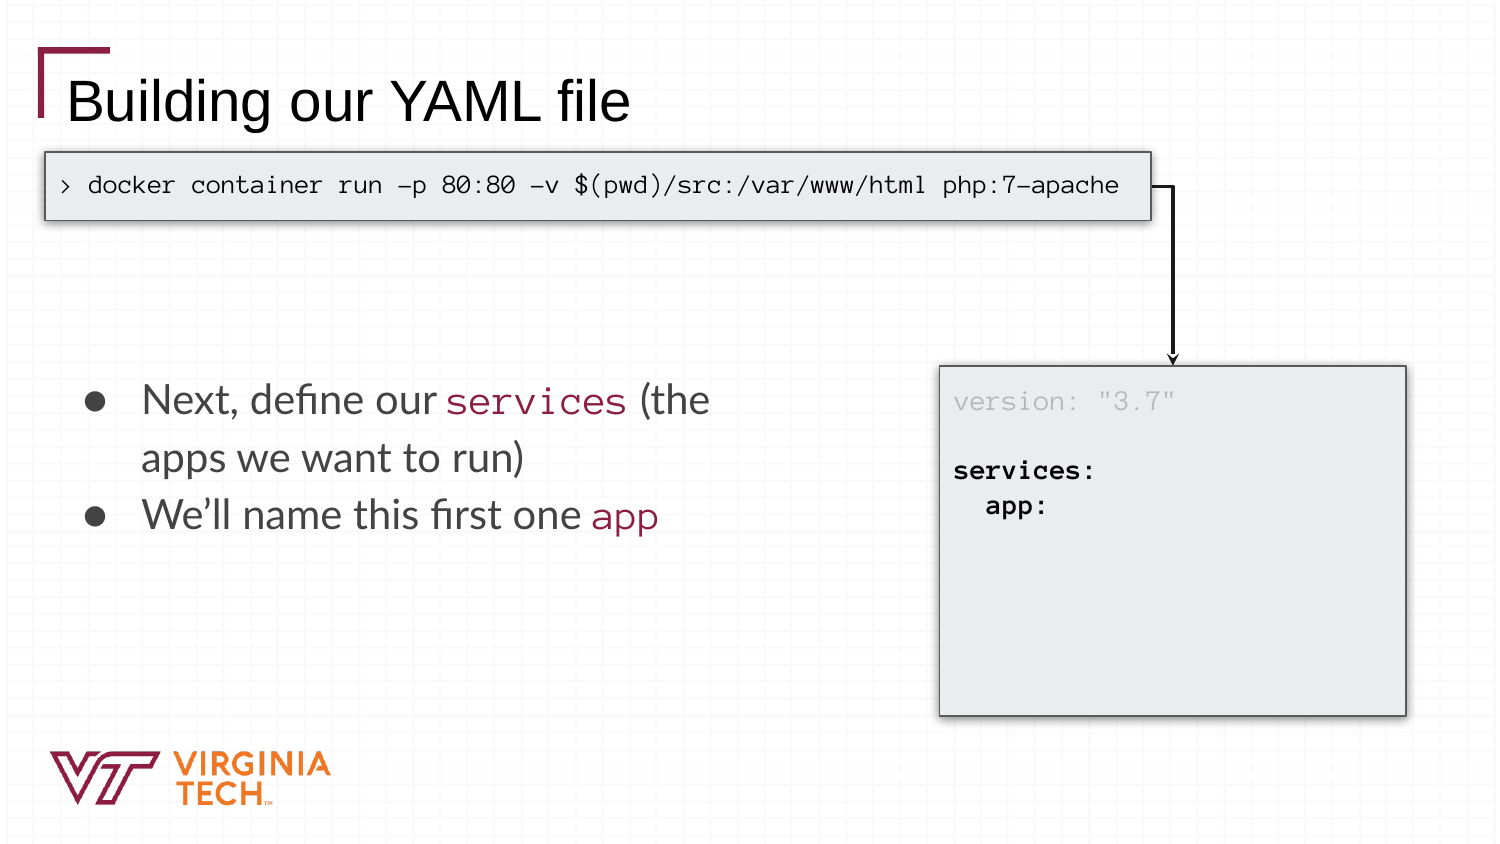

# Building our YAML file
> docker container run -p 80:80 -v $(pwd)/src:/var/www/html php:7-apache
Next, define our services (the apps we want to run)
We’ll name this first one app
version: "3.7"

services:
  app: